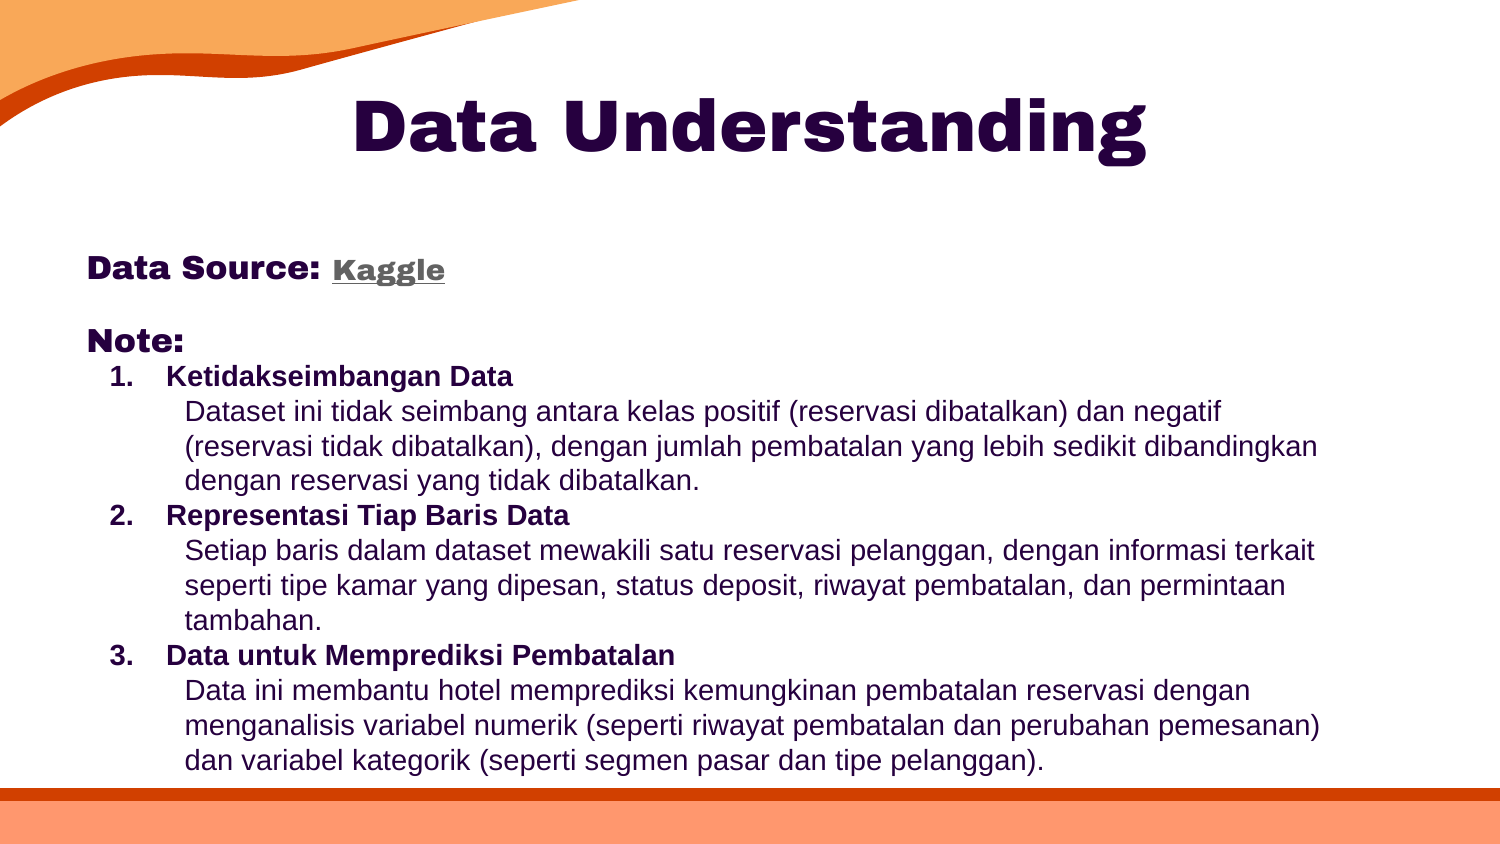

# Data Understanding
Data Source:
Kaggle
Note:
Ketidakseimbangan Data
Dataset ini tidak seimbang antara kelas positif (reservasi dibatalkan) dan negatif (reservasi tidak dibatalkan), dengan jumlah pembatalan yang lebih sedikit dibandingkan dengan reservasi yang tidak dibatalkan.
Representasi Tiap Baris Data
Setiap baris dalam dataset mewakili satu reservasi pelanggan, dengan informasi terkait seperti tipe kamar yang dipesan, status deposit, riwayat pembatalan, dan permintaan tambahan.
Data untuk Memprediksi Pembatalan
Data ini membantu hotel memprediksi kemungkinan pembatalan reservasi dengan menganalisis variabel numerik (seperti riwayat pembatalan dan perubahan pemesanan) dan variabel kategorik (seperti segmen pasar dan tipe pelanggan).